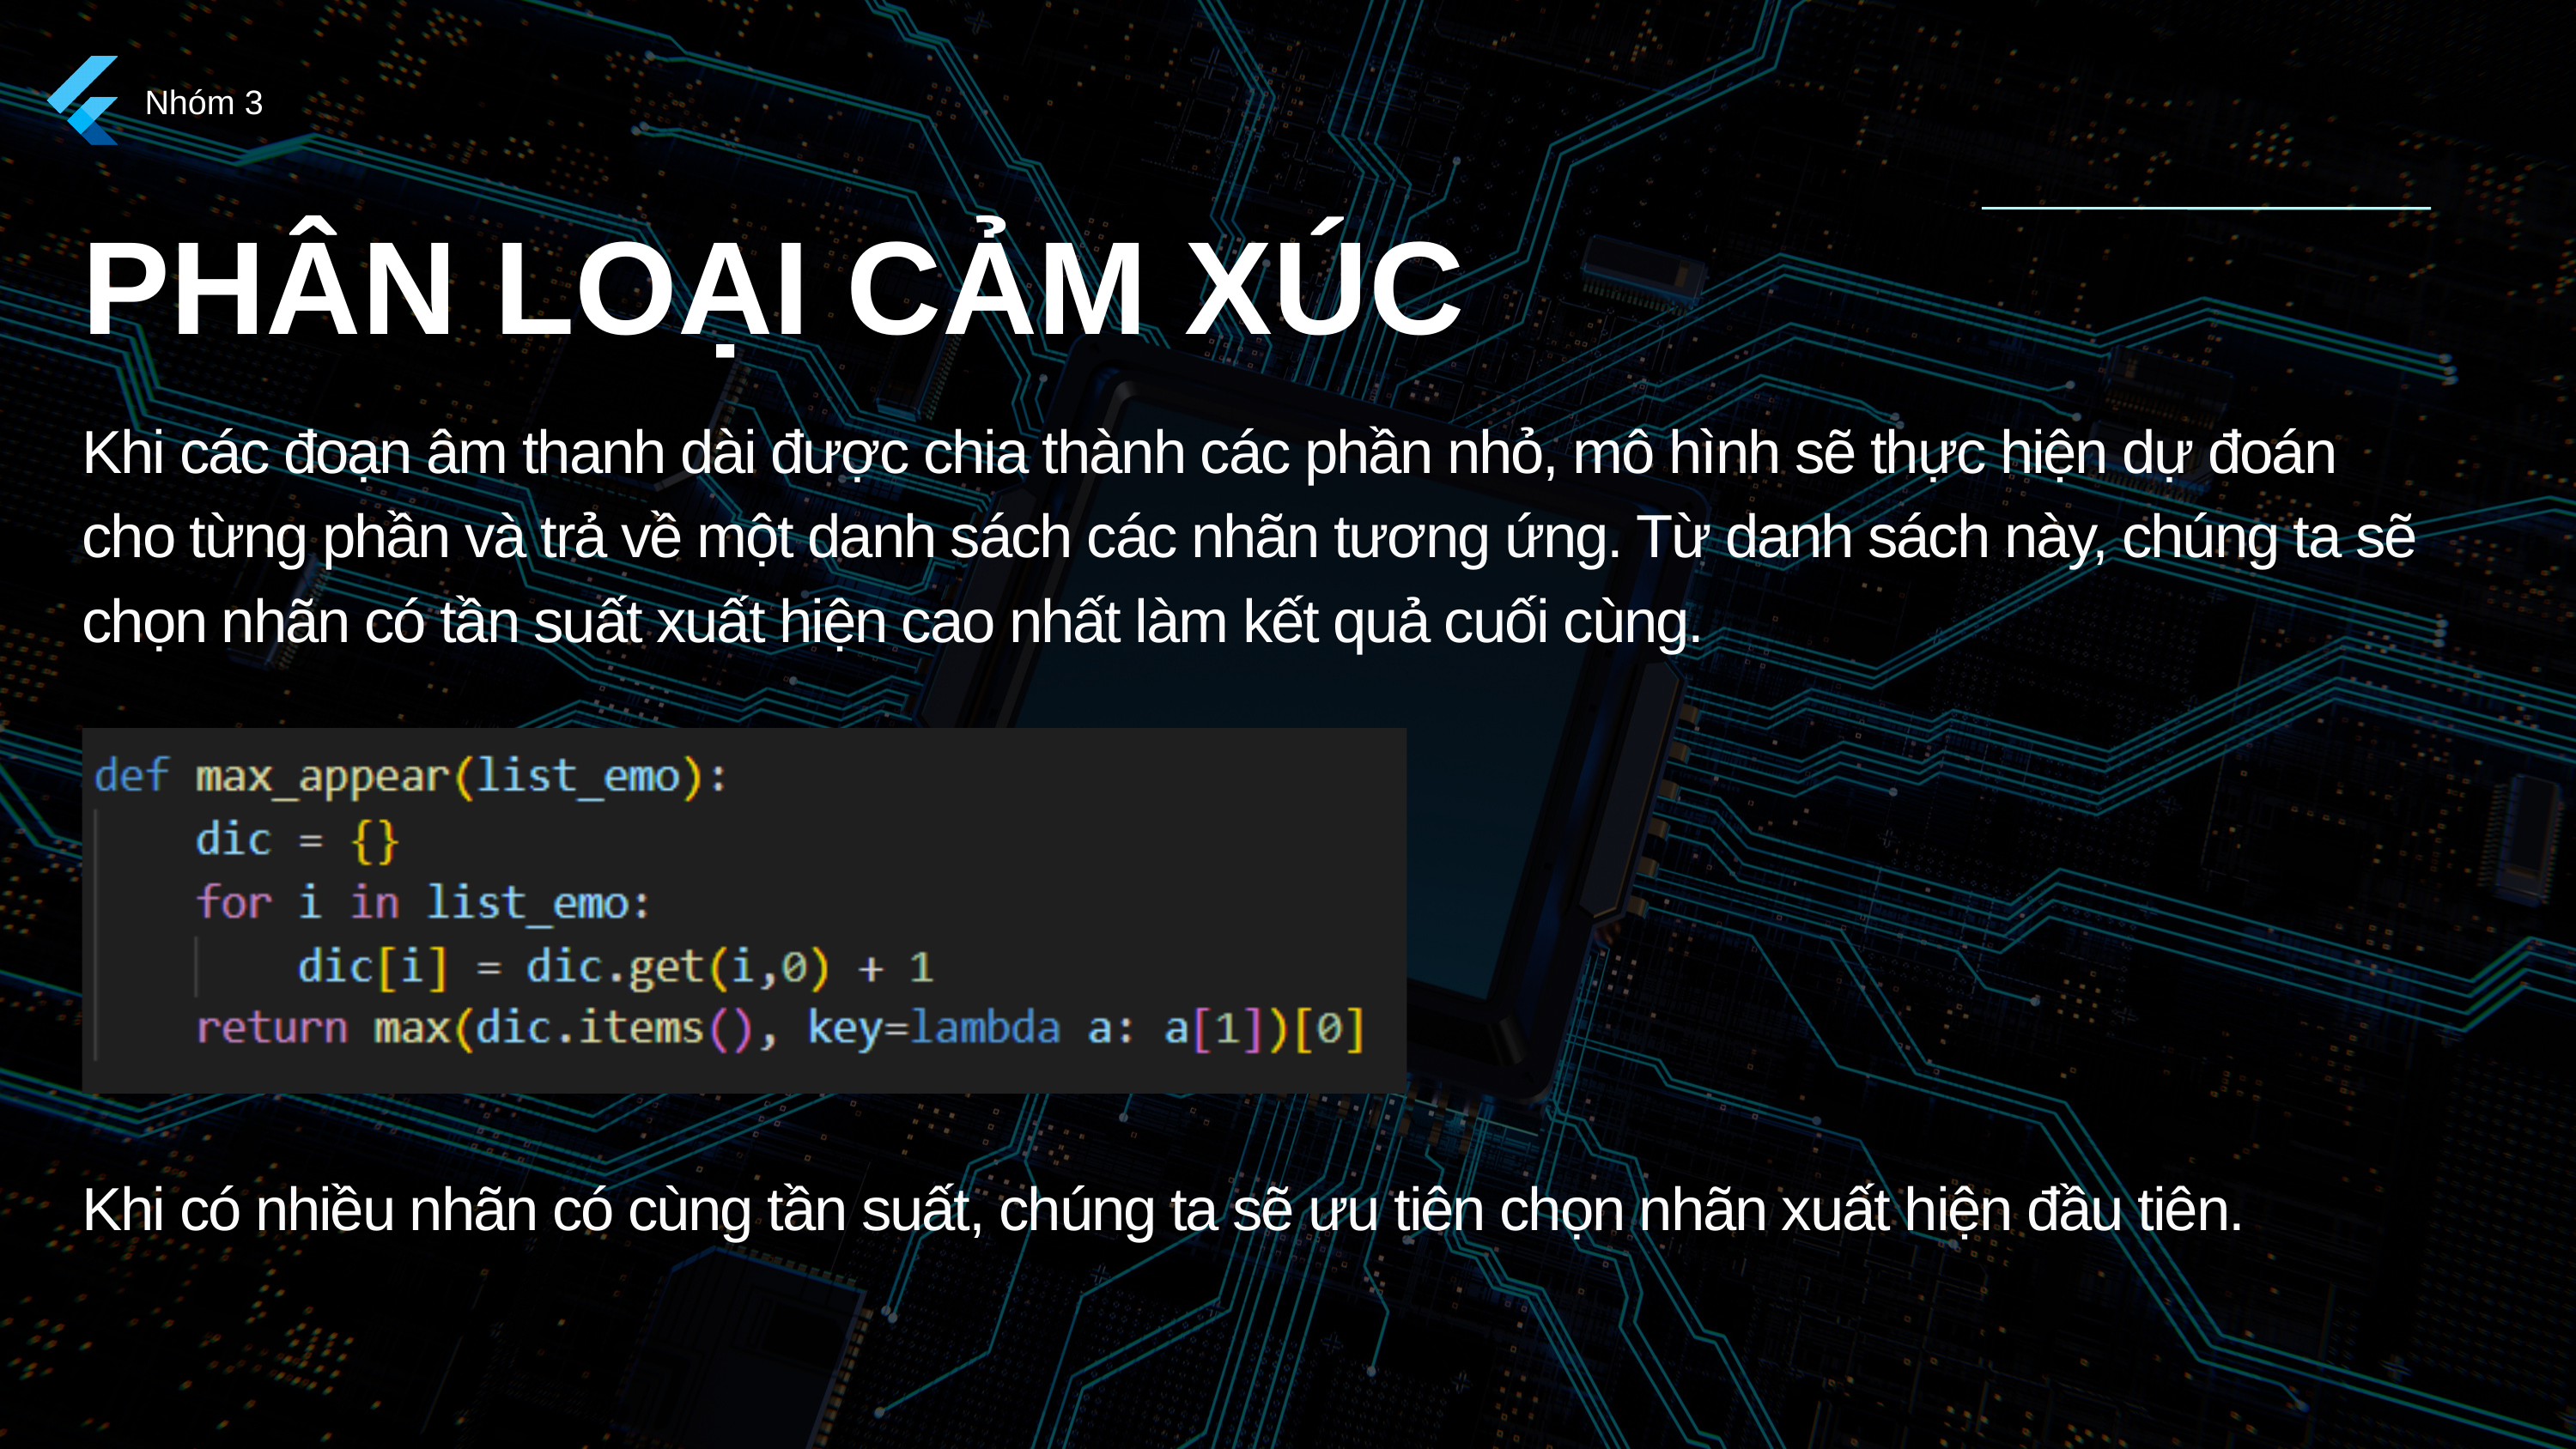

Nhóm 3

PHÂN LOẠI CẢM XÚC
Khi các đoạn âm thanh dài được chia thành các phần nhỏ, mô hình sẽ thực hiện dự đoán cho từng phần và trả về một danh sách các nhãn tương ứng. Từ danh sách này, chúng ta sẽ chọn nhãn có tần suất xuất hiện cao nhất làm kết quả cuối cùng.

Khi có nhiều nhãn có cùng tần suất, chúng ta sẽ ưu tiên chọn nhãn xuất hiện đầu tiên.